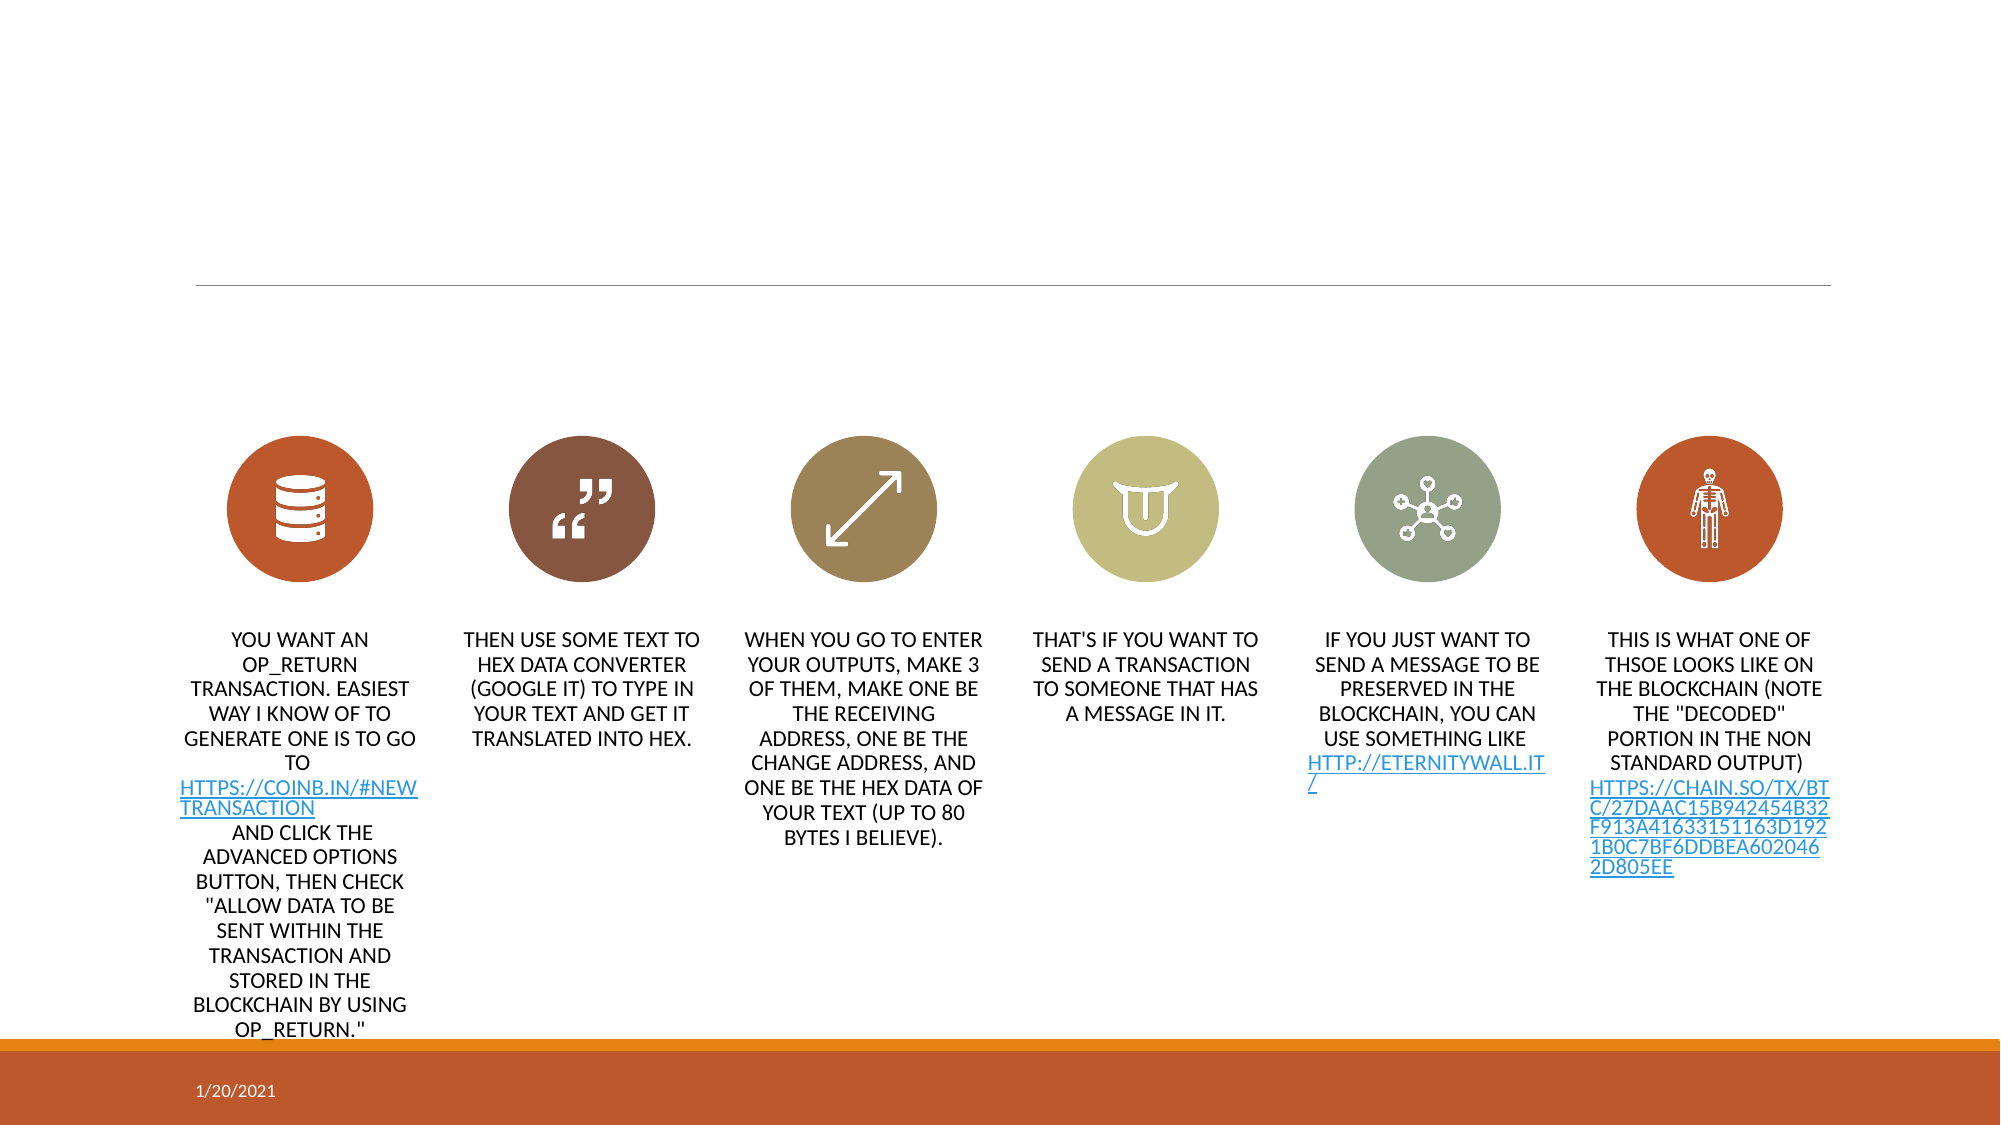

You want an OP_RETURN transaction. Easiest way I know of to generate one is to go to https://coinb.in/#newTransaction and click the advanced options button, then check "Allow data to be sent within the transaction and stored in the blockchain by using OP_RETURN."
Then use some text to hex data converter (google it) to type in your text and get it translated into hex.
When you go to enter your outputs, make 3 of them, make one be the receiving address, one be the change address, and one be the hex data of your text (up to 80 bytes I believe).
That's if you want to send a transaction to someone that has a message in it.
If you just want to send a message to be preserved in the blockchain, you can use something like http://eternitywall.it/
This is what one of thsoe looks like on the blockchain (note the "decoded" portion in the non standard output) https://chain.so/tx/BTC/27daac15b942454b32f913a41633151163d1921b0c7bf6ddbea6020462d805ee

1/20/2021
Introduction to Bitcoin, Winter session 2021, Princeton University
53